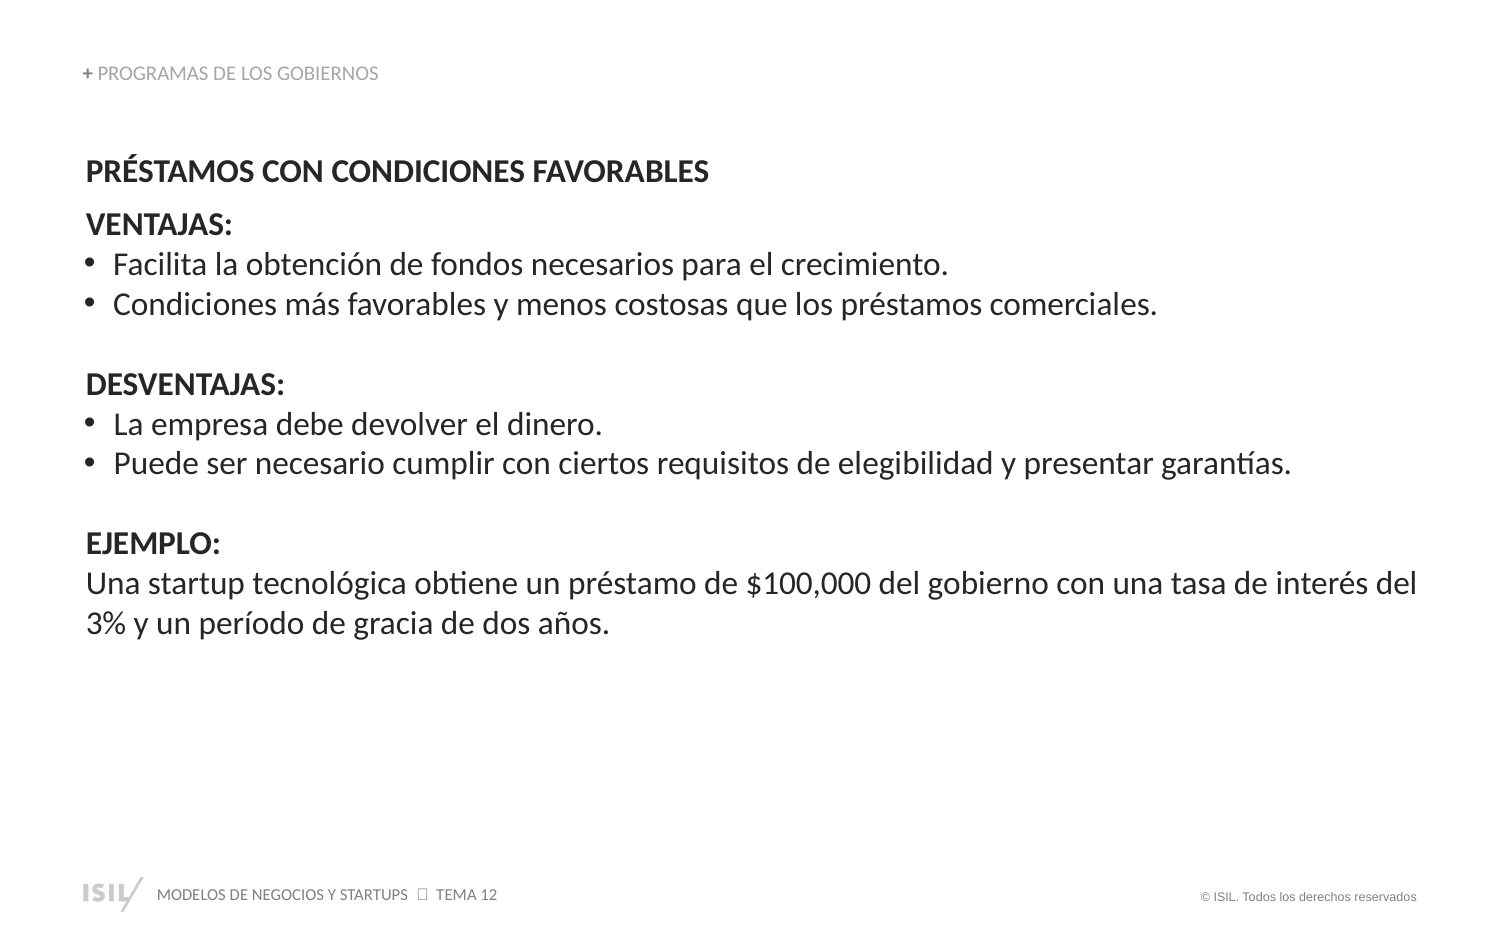

+ PROGRAMAS DE LOS GOBIERNOS
PRÉSTAMOS CON CONDICIONES FAVORABLES
VENTAJAS:
Facilita la obtención de fondos necesarios para el crecimiento.
Condiciones más favorables y menos costosas que los préstamos comerciales.

DESVENTAJAS:
La empresa debe devolver el dinero.
Puede ser necesario cumplir con ciertos requisitos de elegibilidad y presentar garantías.

EJEMPLO:
Una startup tecnológica obtiene un préstamo de $100,000 del gobierno con una tasa de interés del 3% y un período de gracia de dos años.